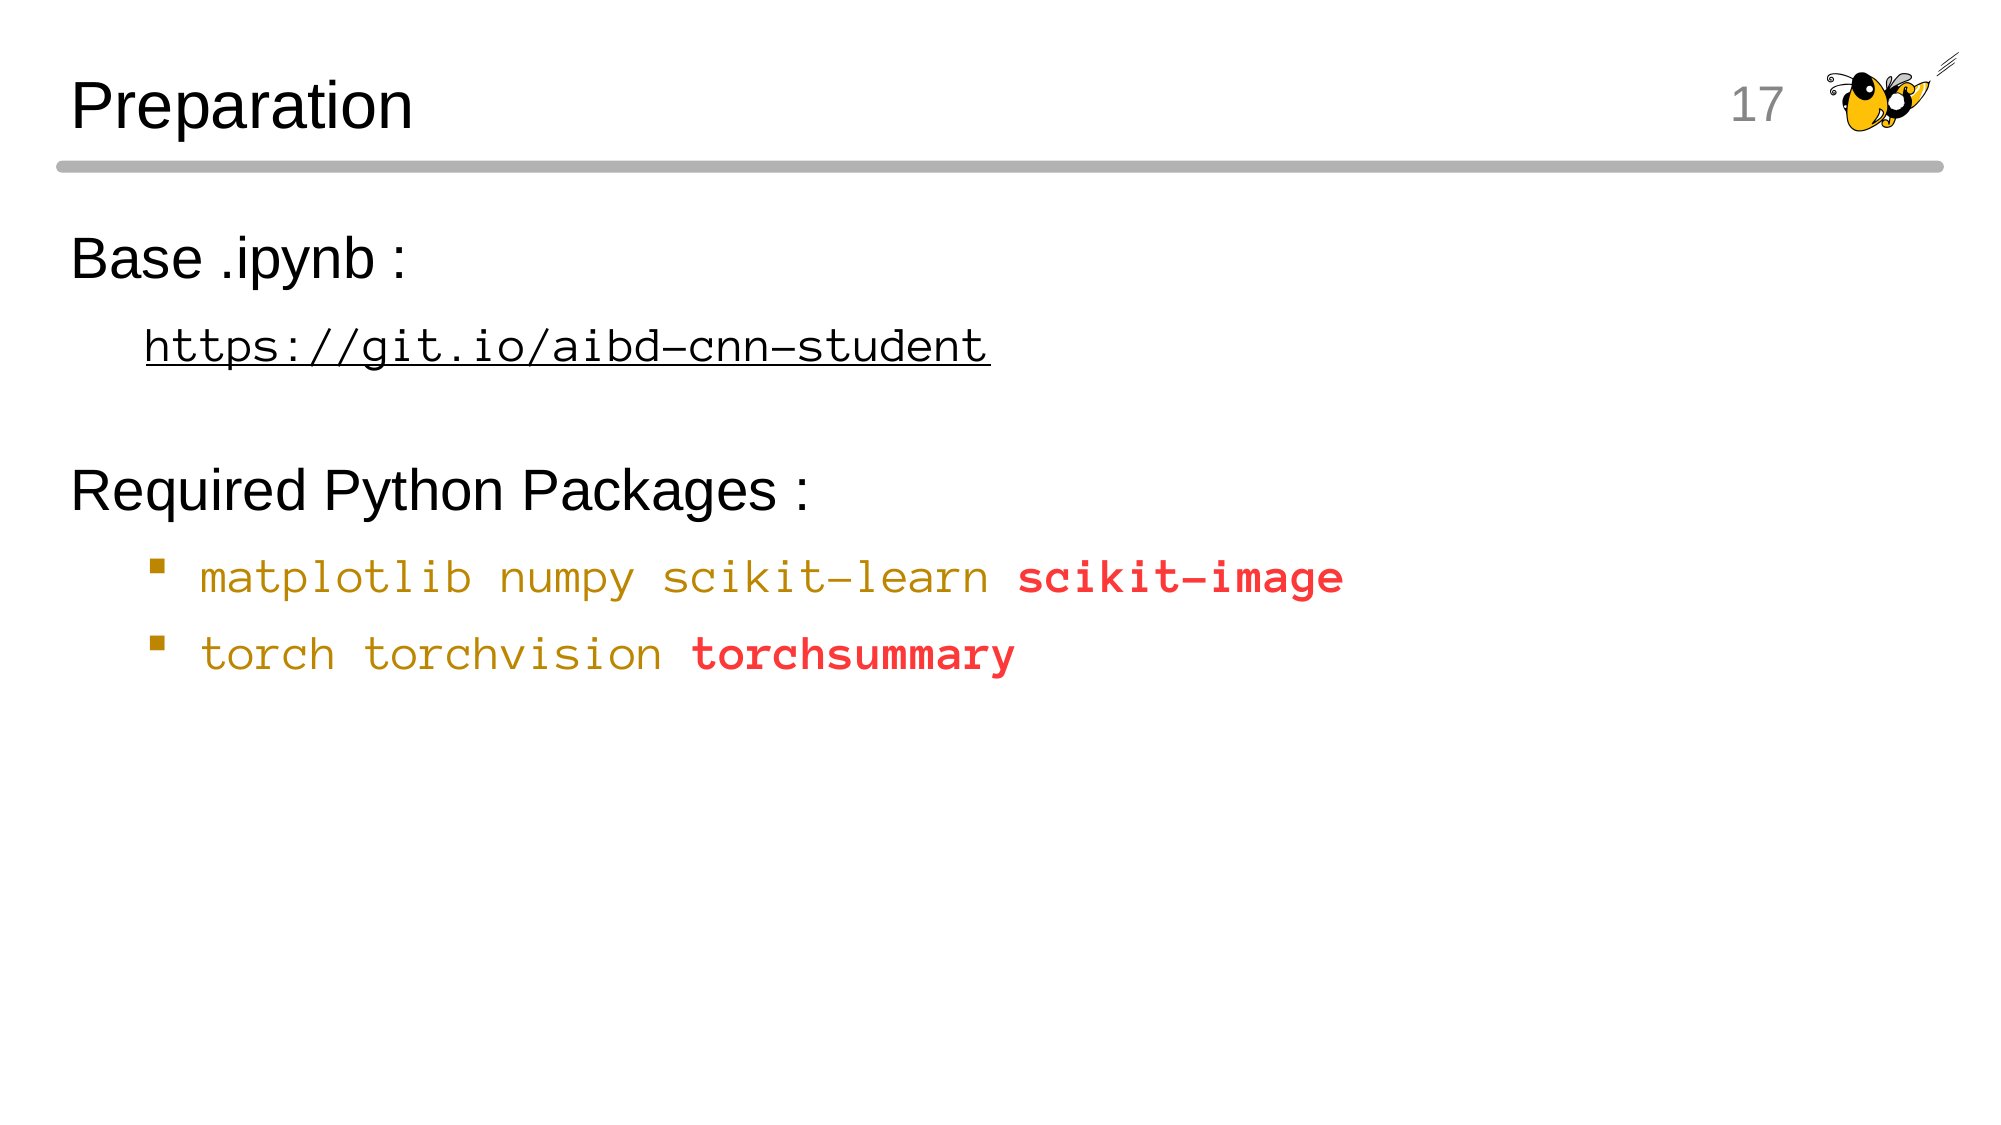

# Preparation
17
Base .ipynb :
https://git.io/aibd-cnn-student
Required Python Packages :
matplotlib numpy scikit-learn scikit-image
torch torchvision torchsummary